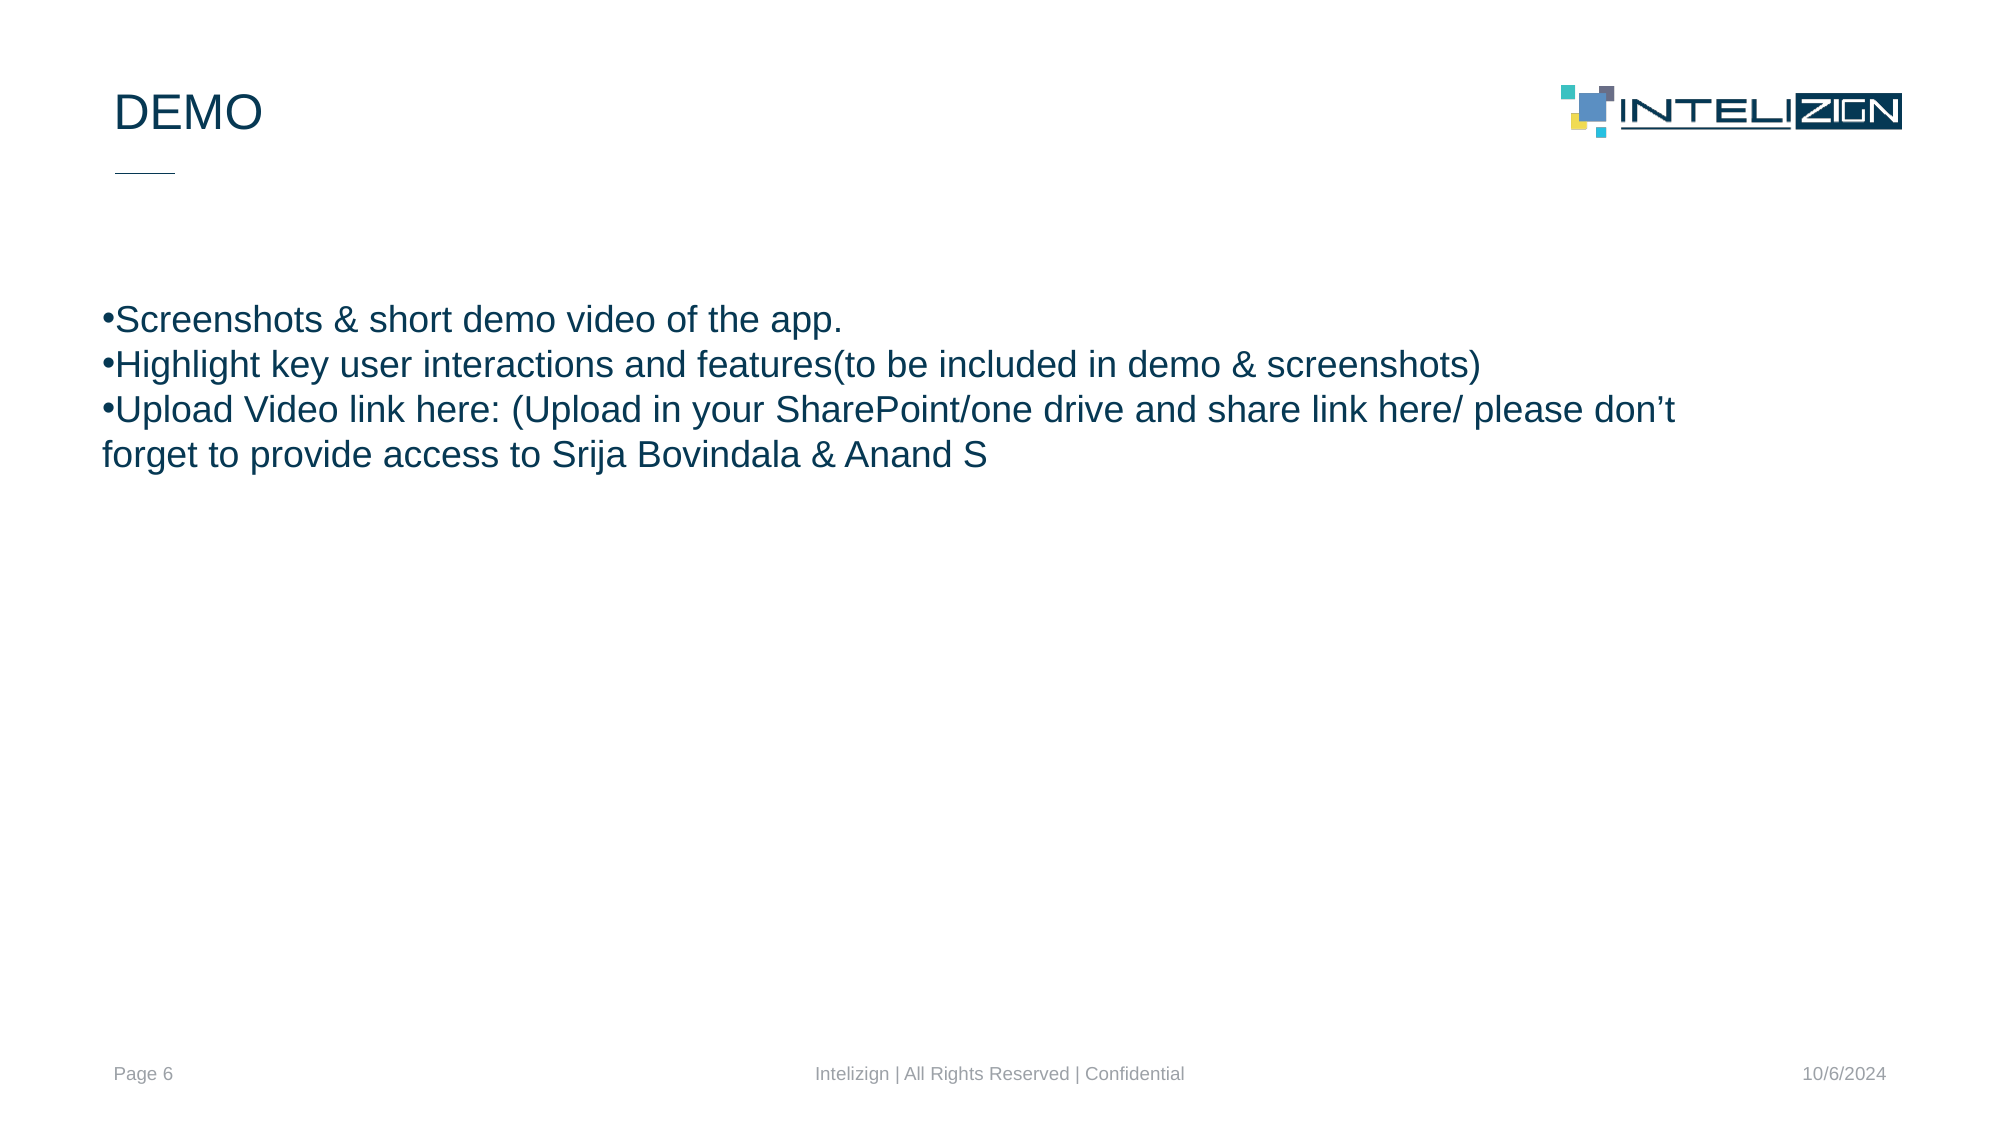

# DEMO

Screenshots & short demo video of the app.
Highlight key user interactions and features(to be included in demo & screenshots)
Upload Video link here: (Upload in your SharePoint/one drive and share link here/ please don’t forget to provide access to Srija Bovindala & Anand S
Page 6
Intelizign | All Rights Reserved | Confidential
10/6/2024